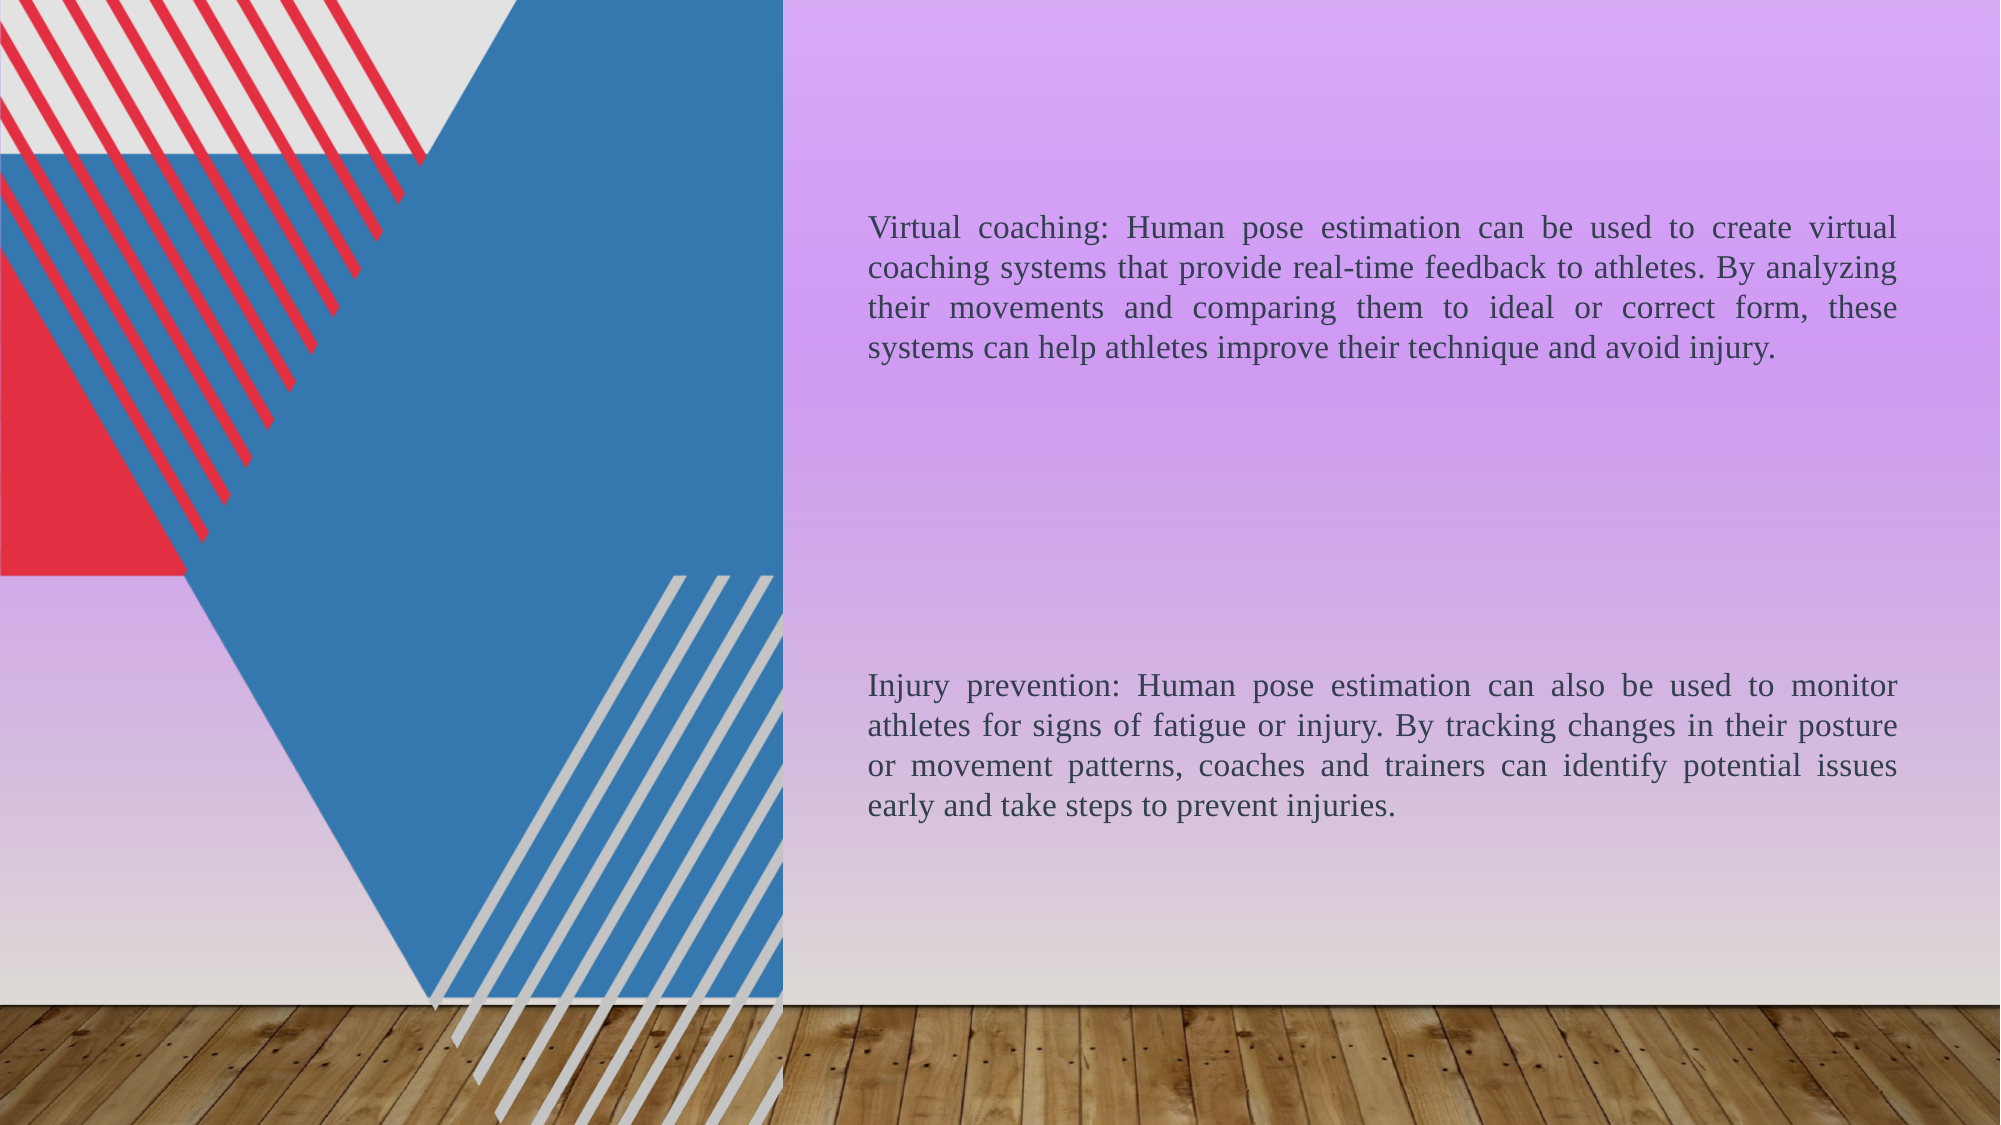

Virtual coaching: Human pose estimation can be used to create virtual coaching systems that provide real-time feedback to athletes. By analyzing their movements and comparing them to ideal or correct form, these systems can help athletes improve their technique and avoid injury.

Injury prevention: Human pose estimation can also be used to monitor athletes for signs of fatigue or injury. By tracking changes in their posture or movement patterns, coaches and trainers can identify potential issues early and take steps to prevent injuries.